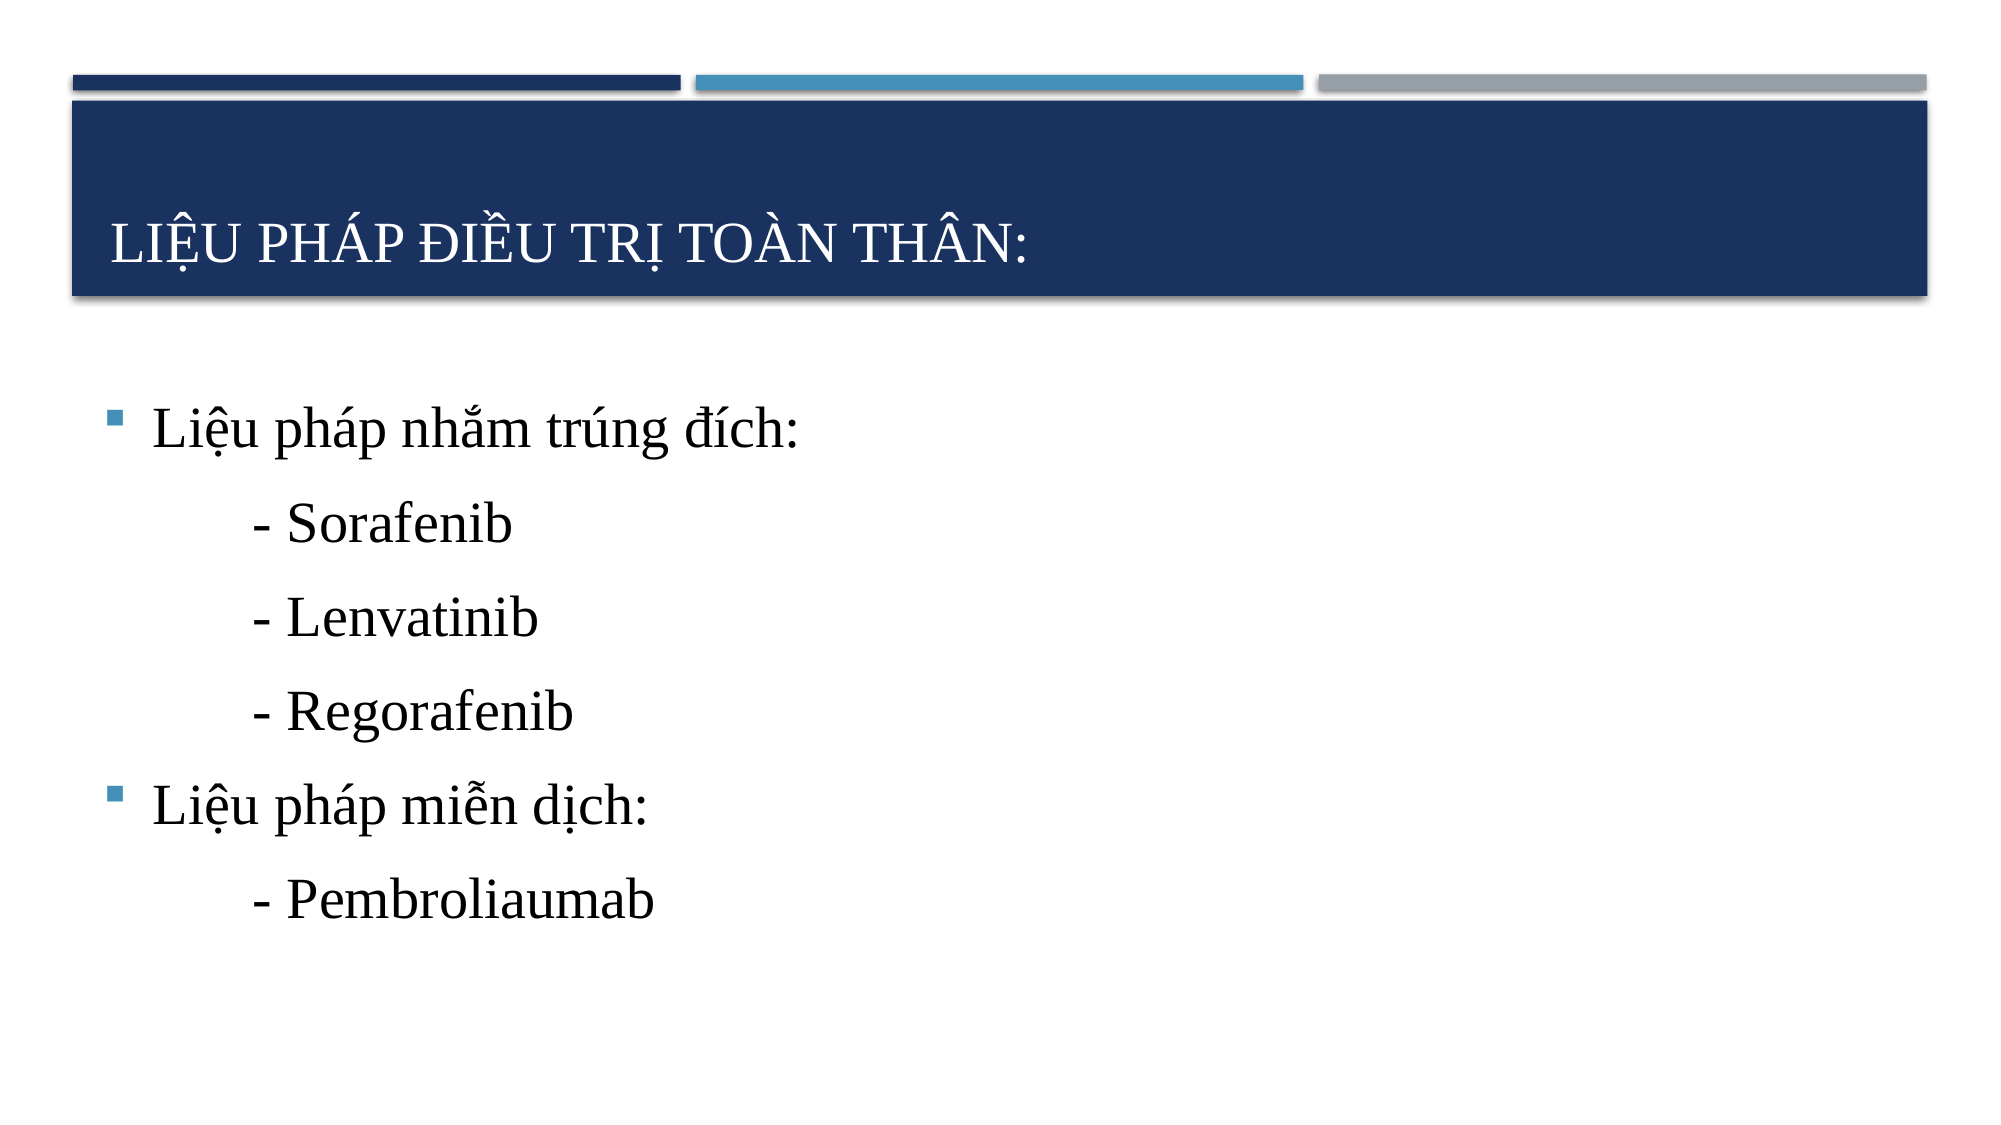

# LIỆU PHÁP Điều trị toàn thân:
Liệu pháp nhắm trúng đích:
	- Sorafenib
	- Lenvatinib
	- Regorafenib
Liệu pháp miễn dịch:
	- Pembroliaumab